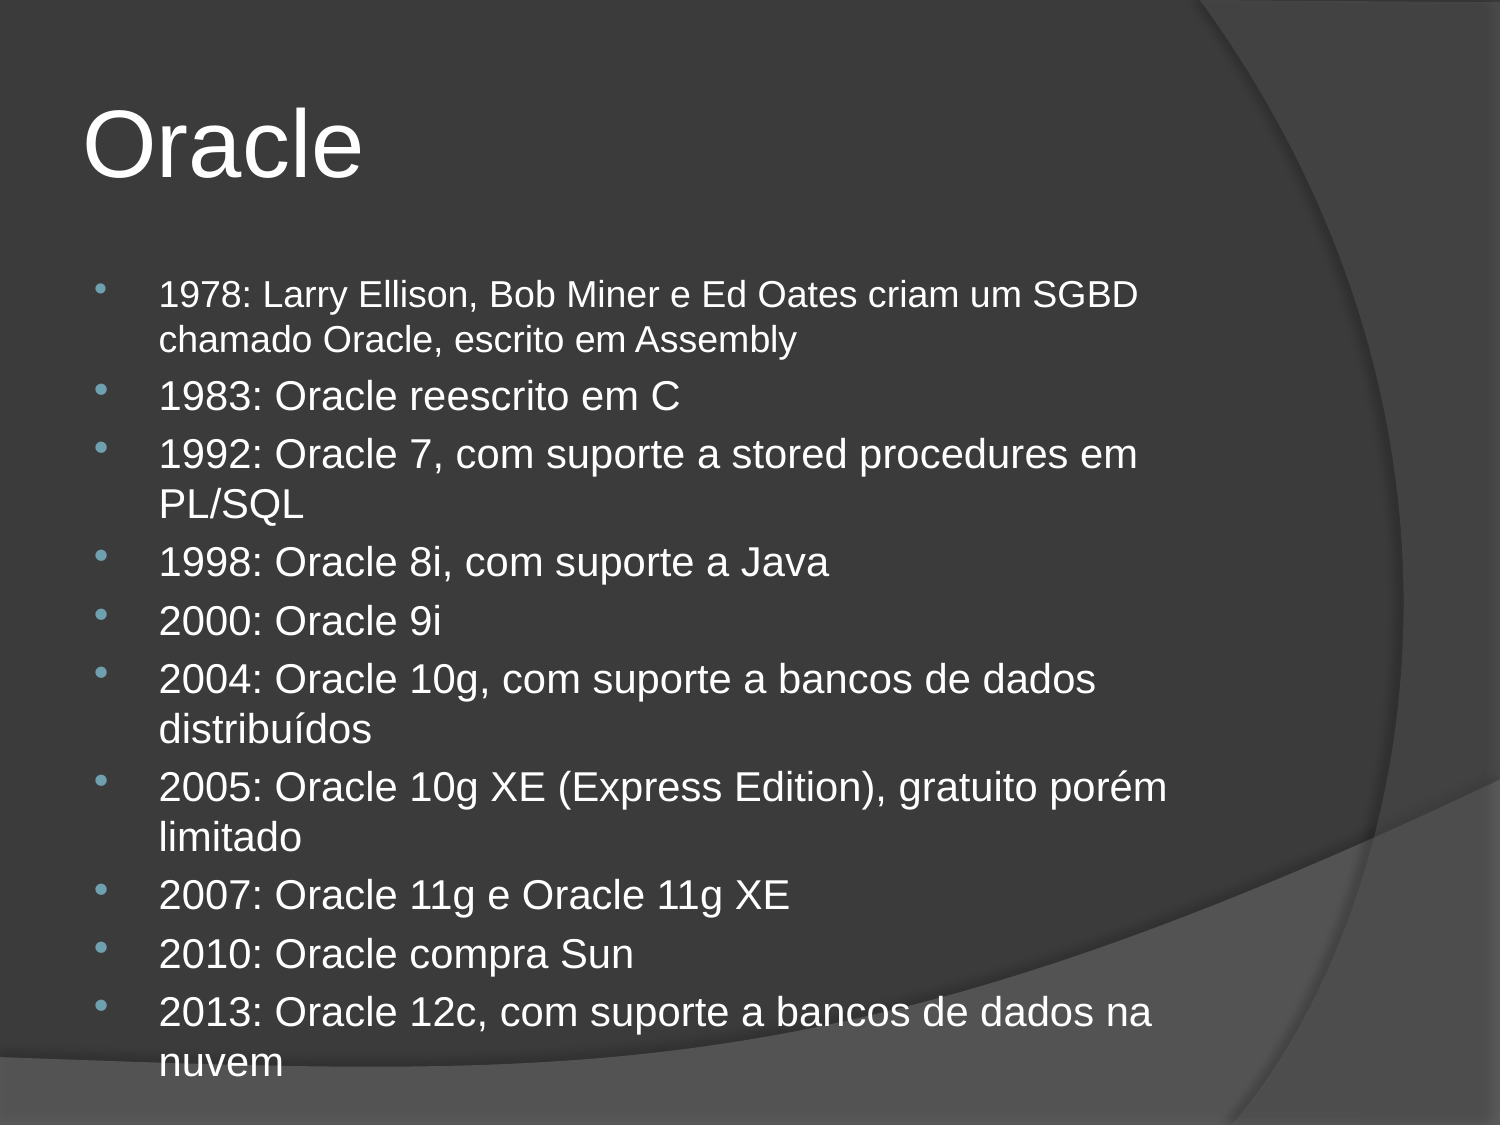

# Oracle
1978: Larry Ellison, Bob Miner e Ed Oates criam um SGBD chamado Oracle, escrito em Assembly
1983: Oracle reescrito em C
1992: Oracle 7, com suporte a stored procedures em PL/SQL
1998: Oracle 8i, com suporte a Java
2000: Oracle 9i
2004: Oracle 10g, com suporte a bancos de dados distribuídos
2005: Oracle 10g XE (Express Edition), gratuito porém limitado
2007: Oracle 11g e Oracle 11g XE
2010: Oracle compra Sun
2013: Oracle 12c, com suporte a bancos de dados na nuvem